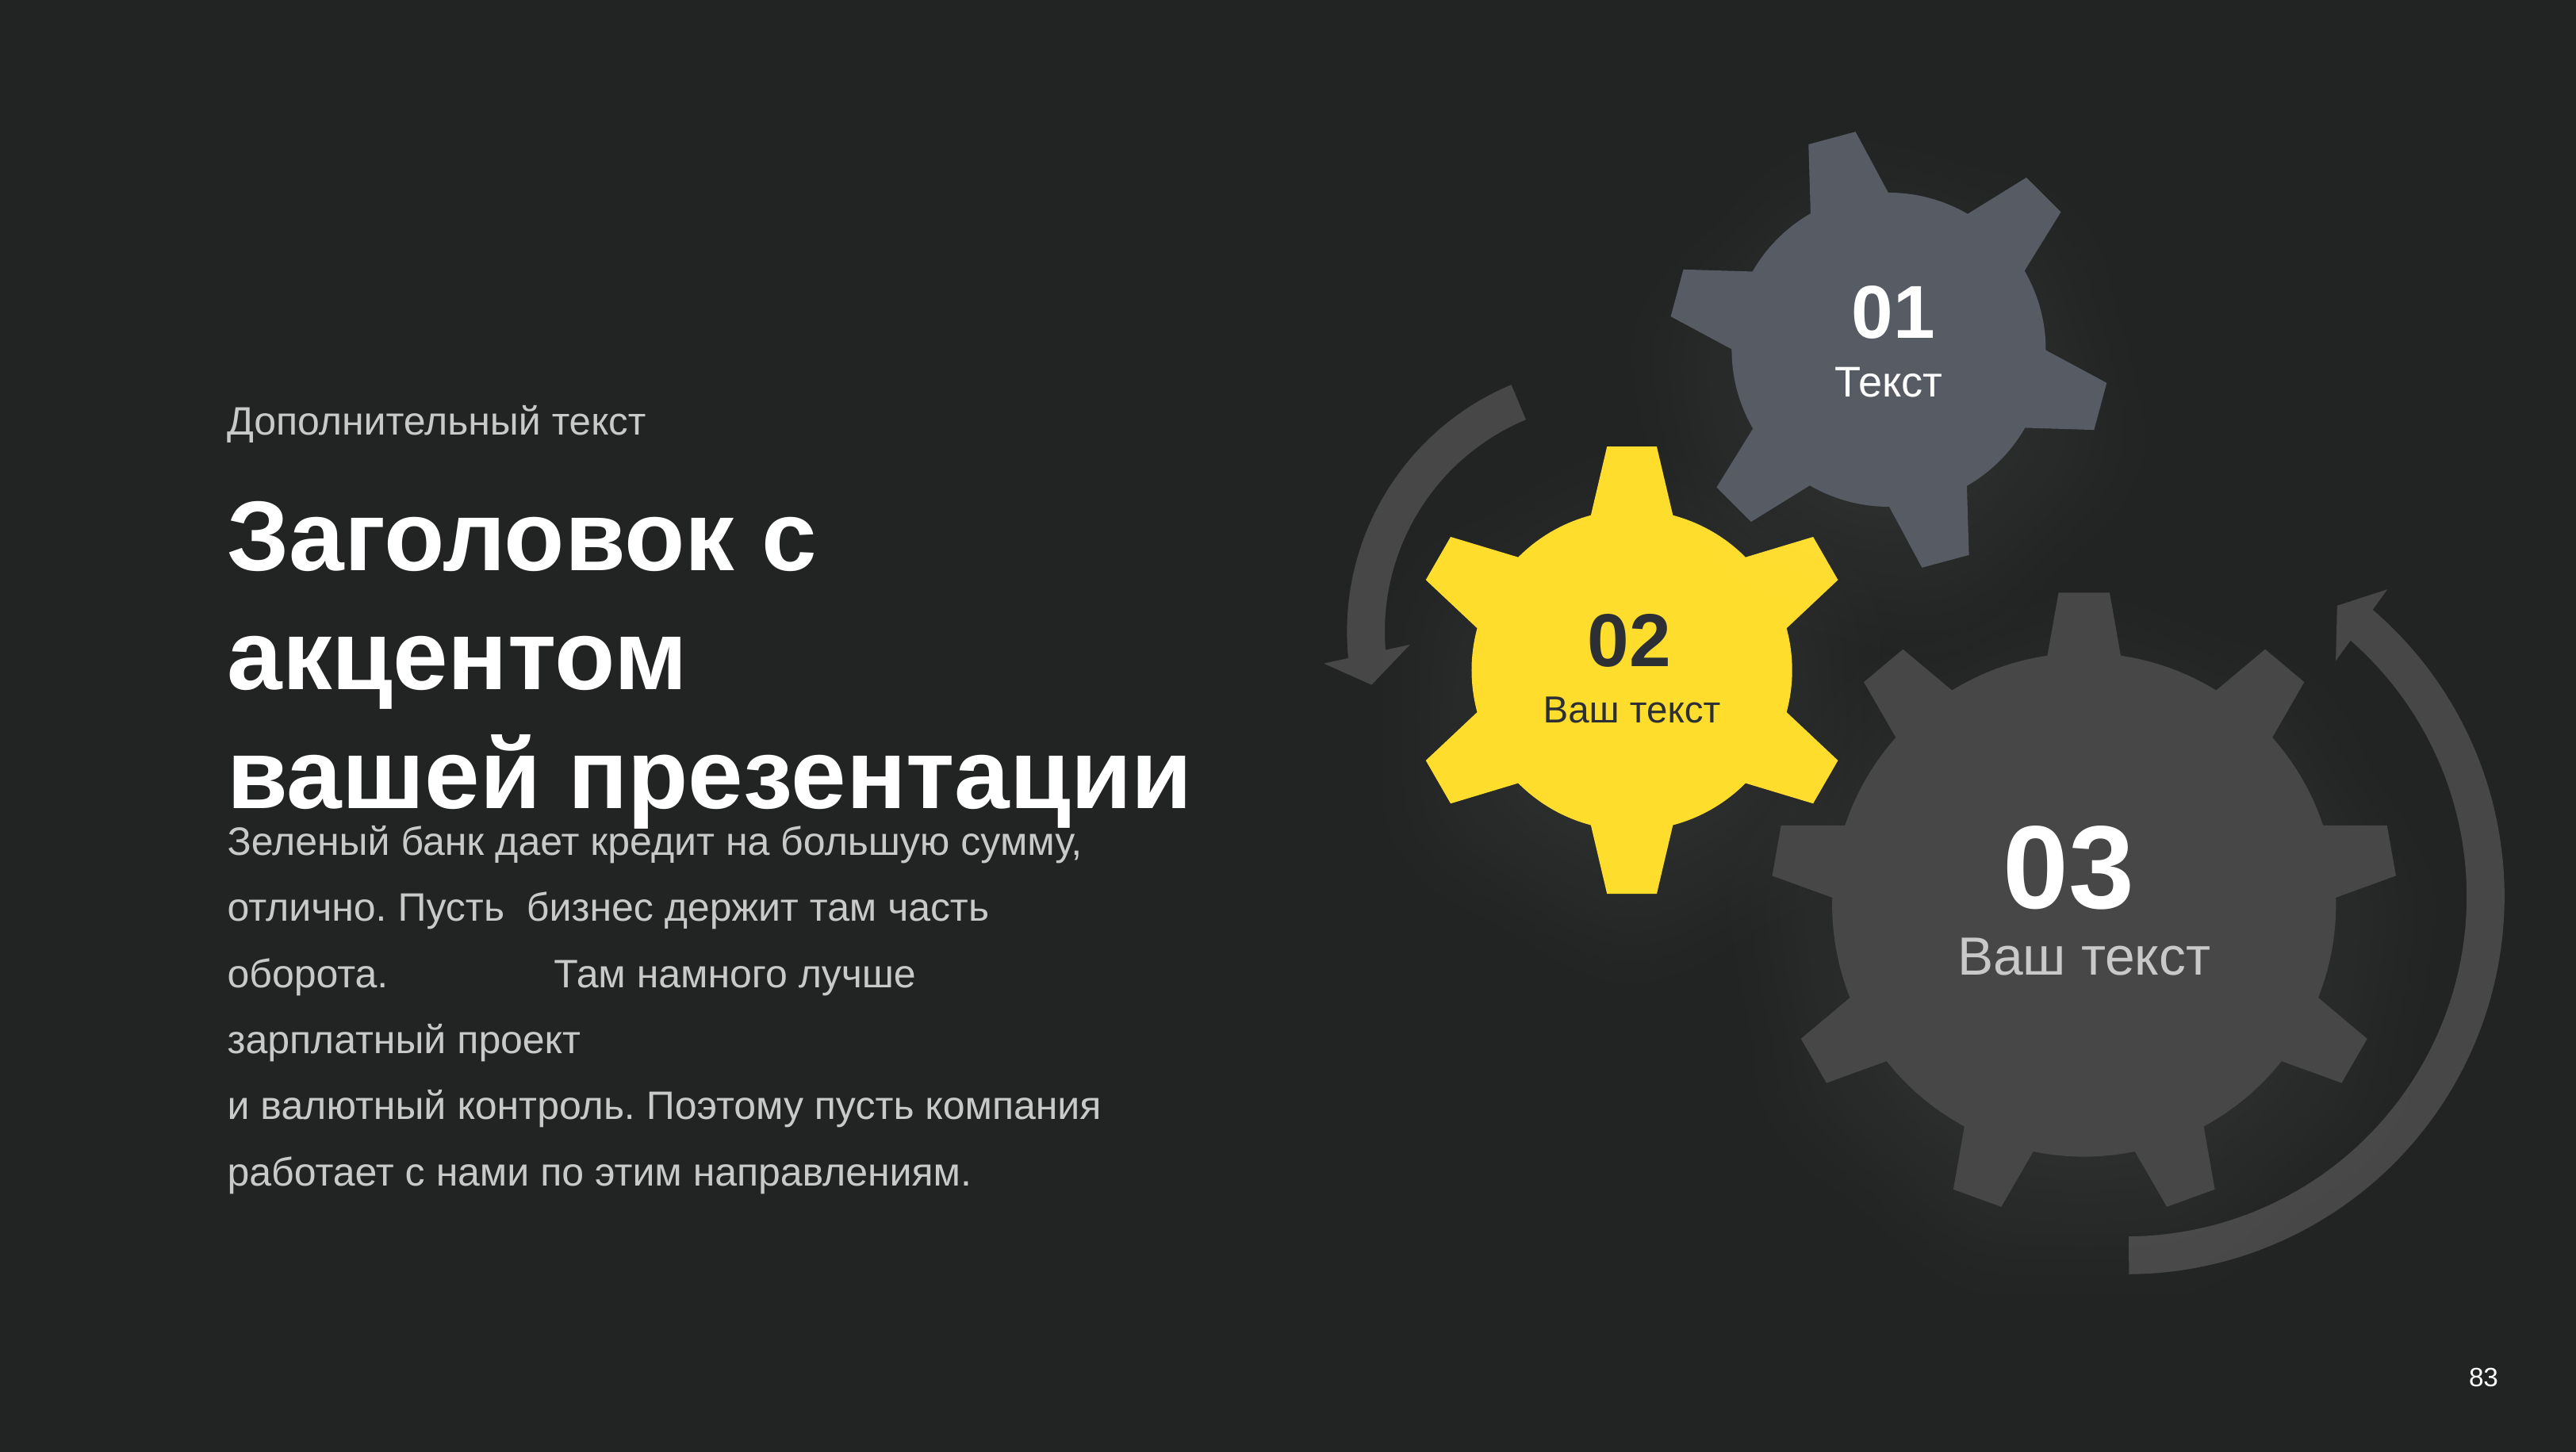

Текст
01
01

Дополнительный текст
Ваш текст
Заголовок с акцентом
вашей презентации

02
Ваш текст
03
Зеленый банк дает кредит на большую сумму, отлично. Пусть  бизнес держит там часть оборота.               Там намного лучше  зарплатный проект
и валютный контроль. Поэтому пусть компания  работает с нами по этим направлениям.

83